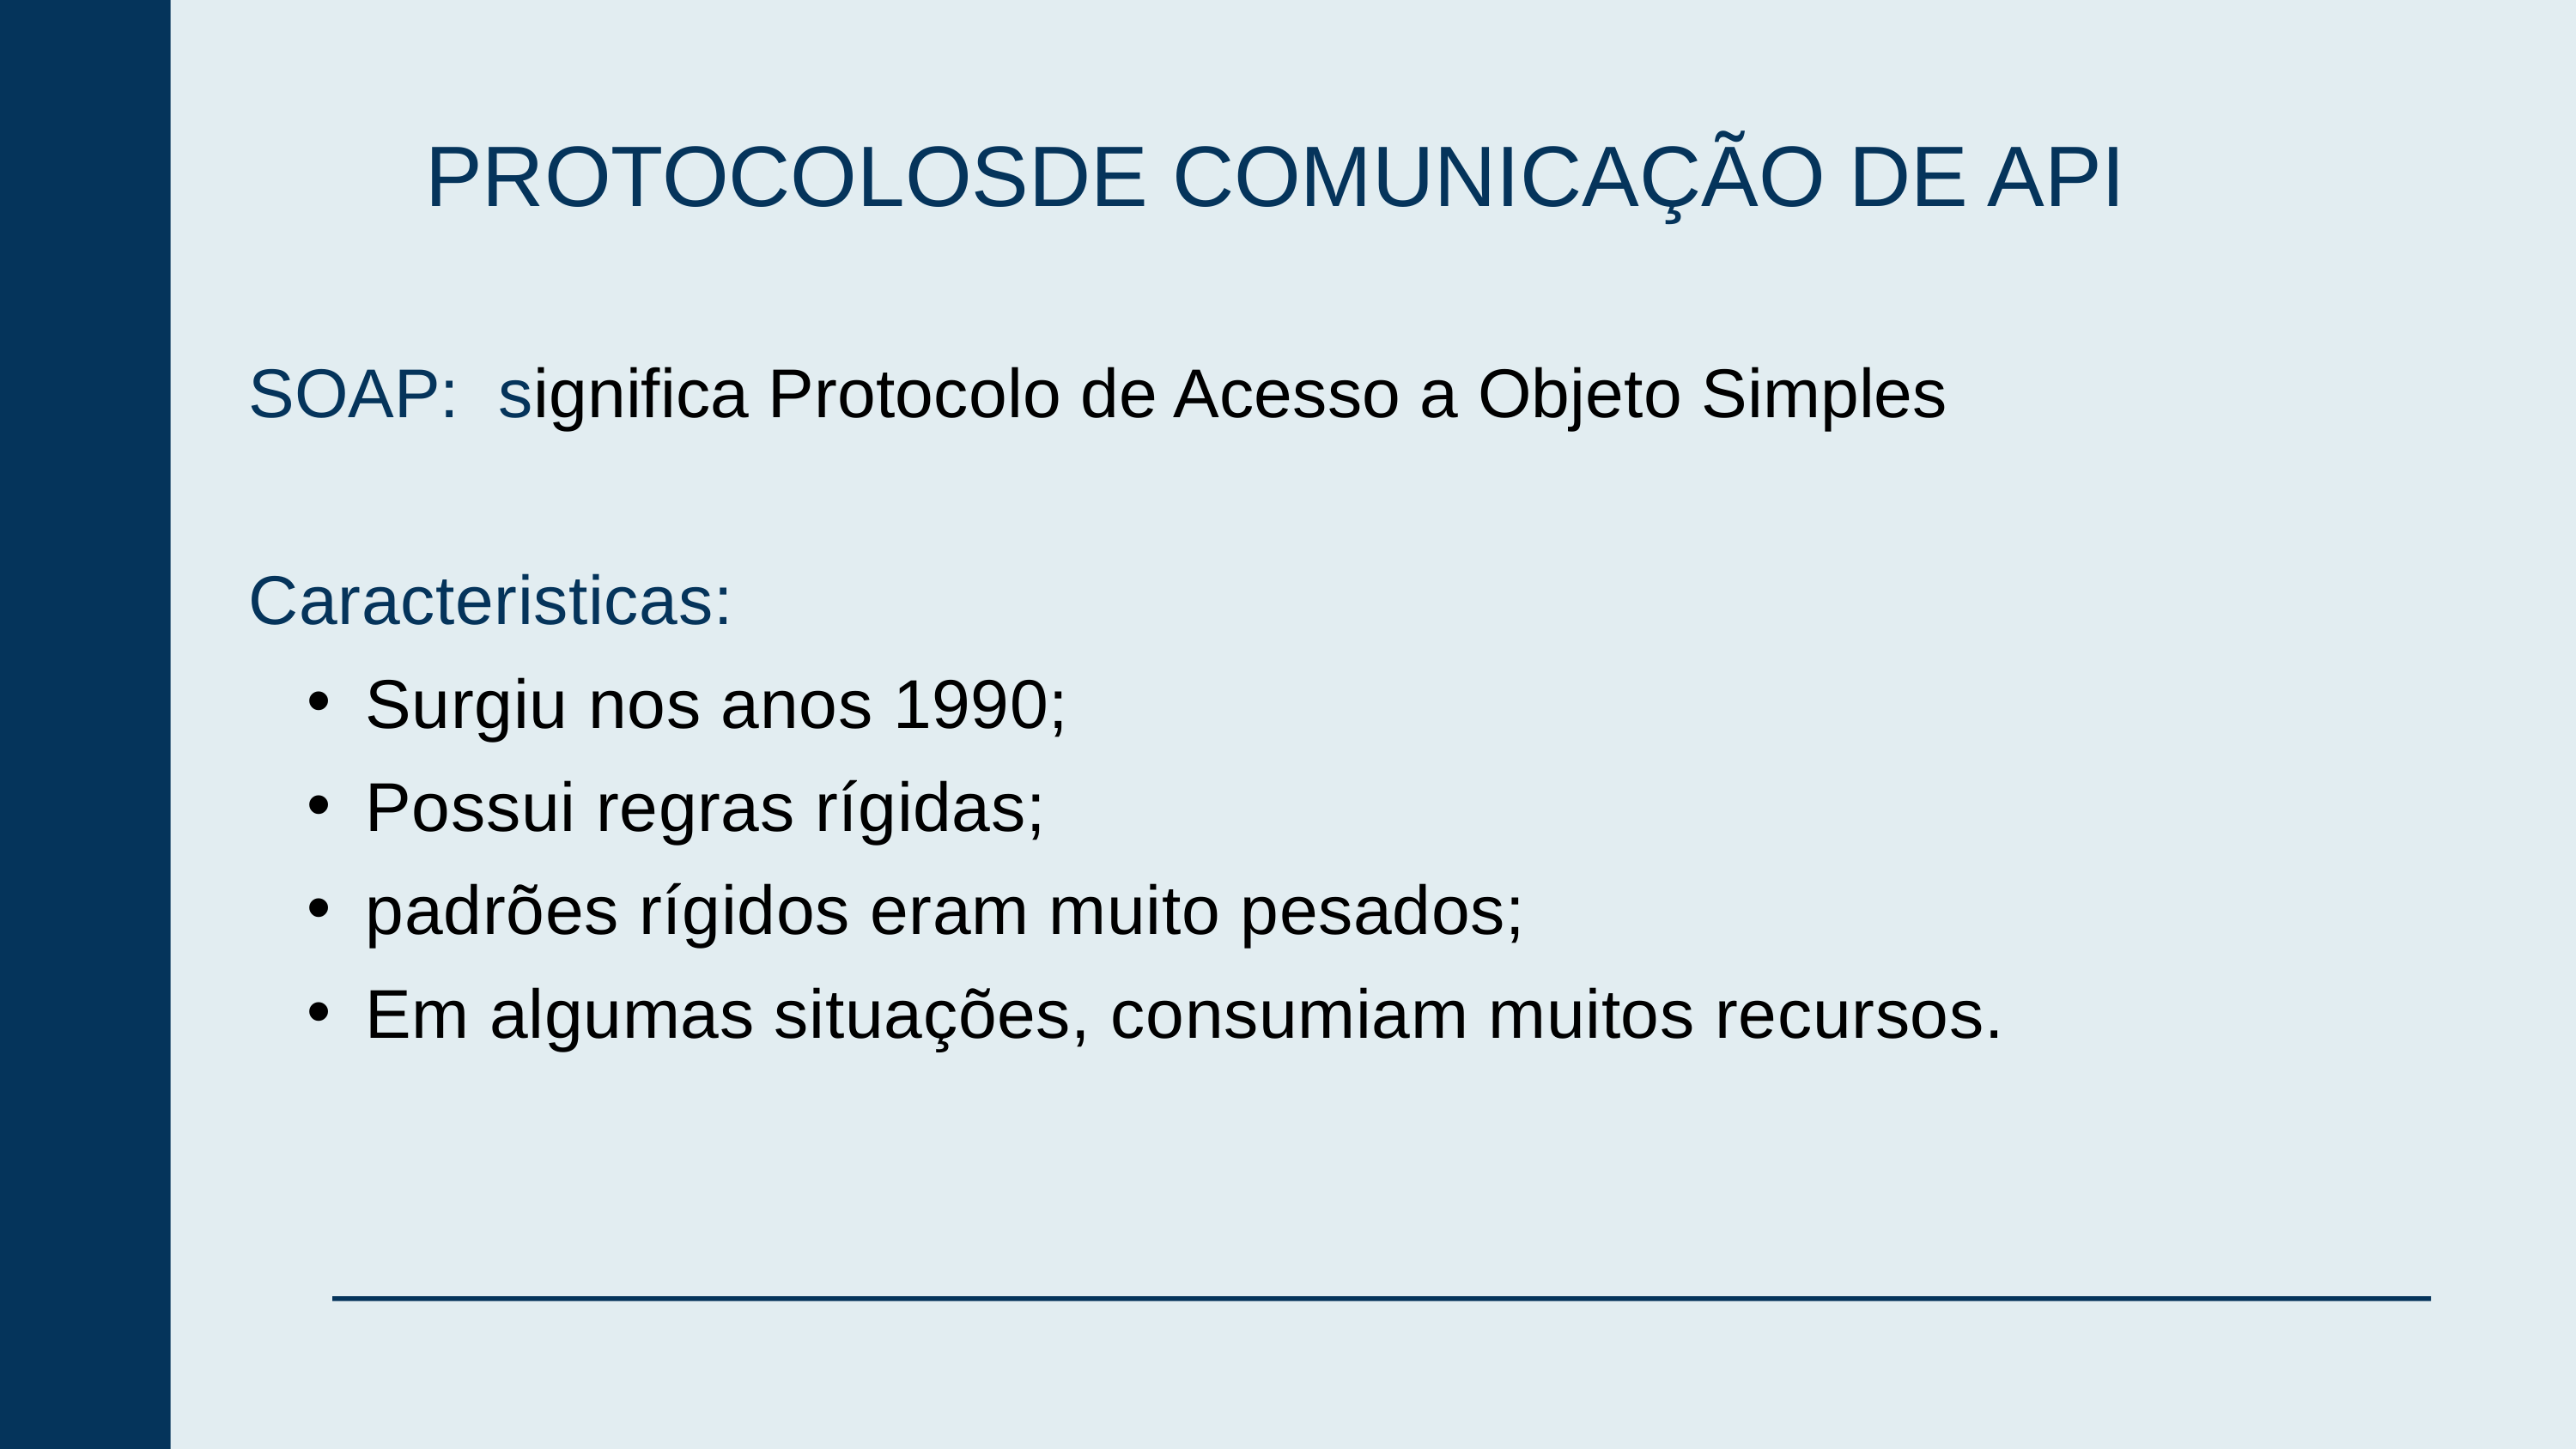

PROTOCOLOSDE COMUNICAÇÃO DE API
SOAP:  significa Protocolo de Acesso a Objeto Simples

Caracteristicas:
Surgiu nos anos 1990;
Possui regras rígidas;
padrões rígidos eram muito pesados;
Em algumas situações, consumiam muitos recursos.